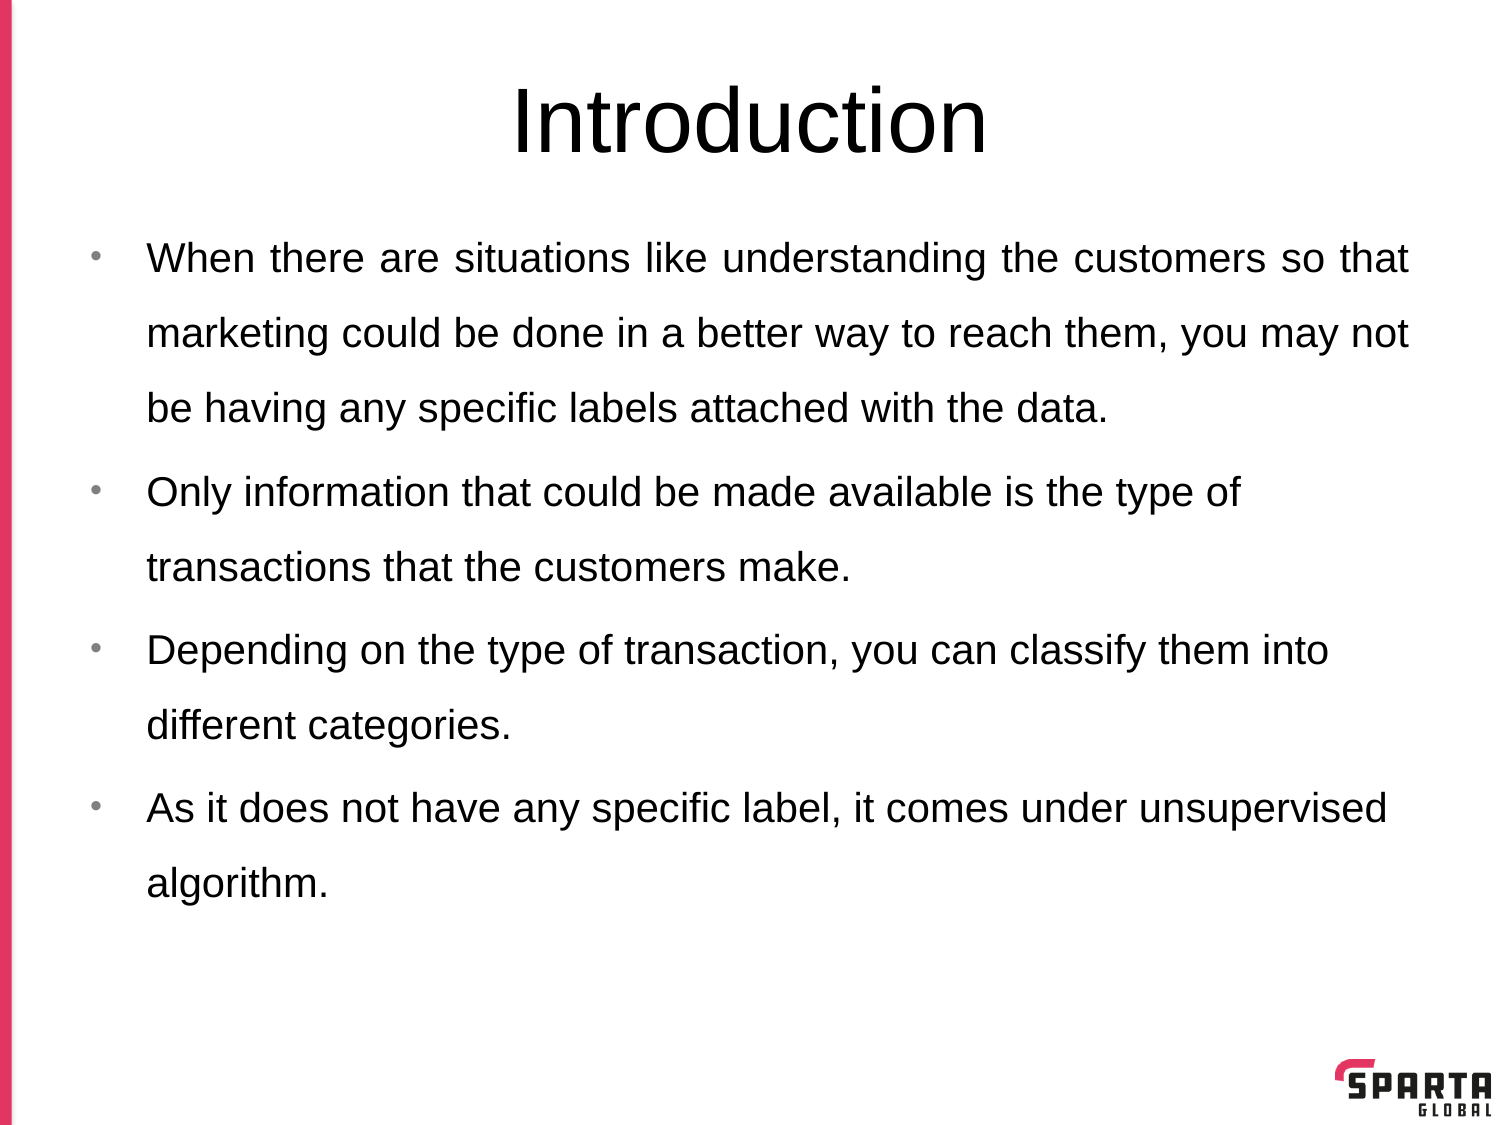

# Introduction
When there are situations like understanding the customers so that marketing could be done in a better way to reach them, you may not be having any specific labels attached with the data.
Only information that could be made available is the type of transactions that the customers make.
Depending on the type of transaction, you can classify them into different categories.
As it does not have any specific label, it comes under unsupervised algorithm.